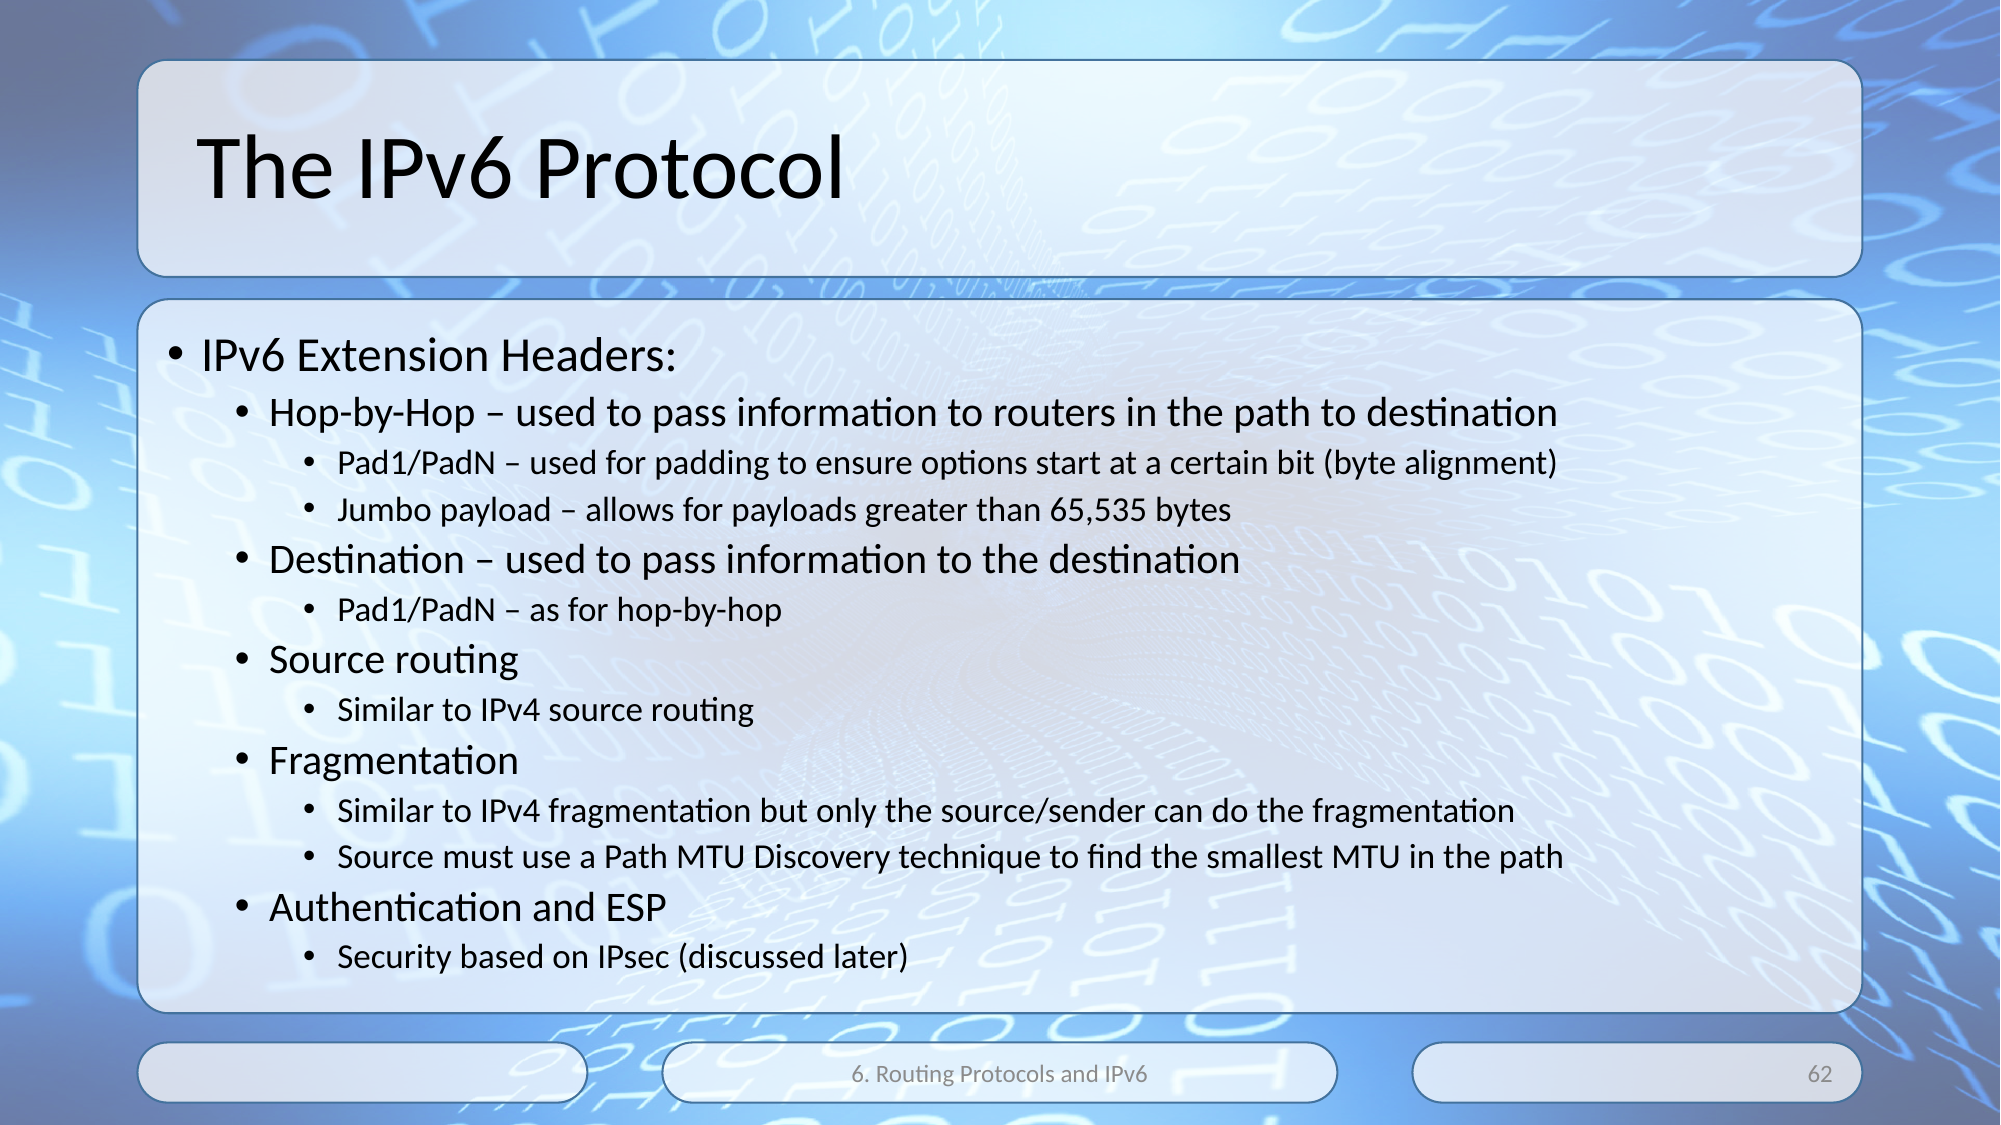

# The IPv6 Protocol
IPv6 Extension Headers:
Hop-by-Hop – used to pass information to routers in the path to destination
Pad1/PadN – used for padding to ensure options start at a certain bit (byte alignment)
Jumbo payload – allows for payloads greater than 65,535 bytes
Destination – used to pass information to the destination
Pad1/PadN – as for hop-by-hop
Source routing
Similar to IPv4 source routing
Fragmentation
Similar to IPv4 fragmentation but only the source/sender can do the fragmentation
Source must use a Path MTU Discovery technique to find the smallest MTU in the path
Authentication and ESP
Security based on IPsec (discussed later)
6. Routing Protocols and IPv6
62